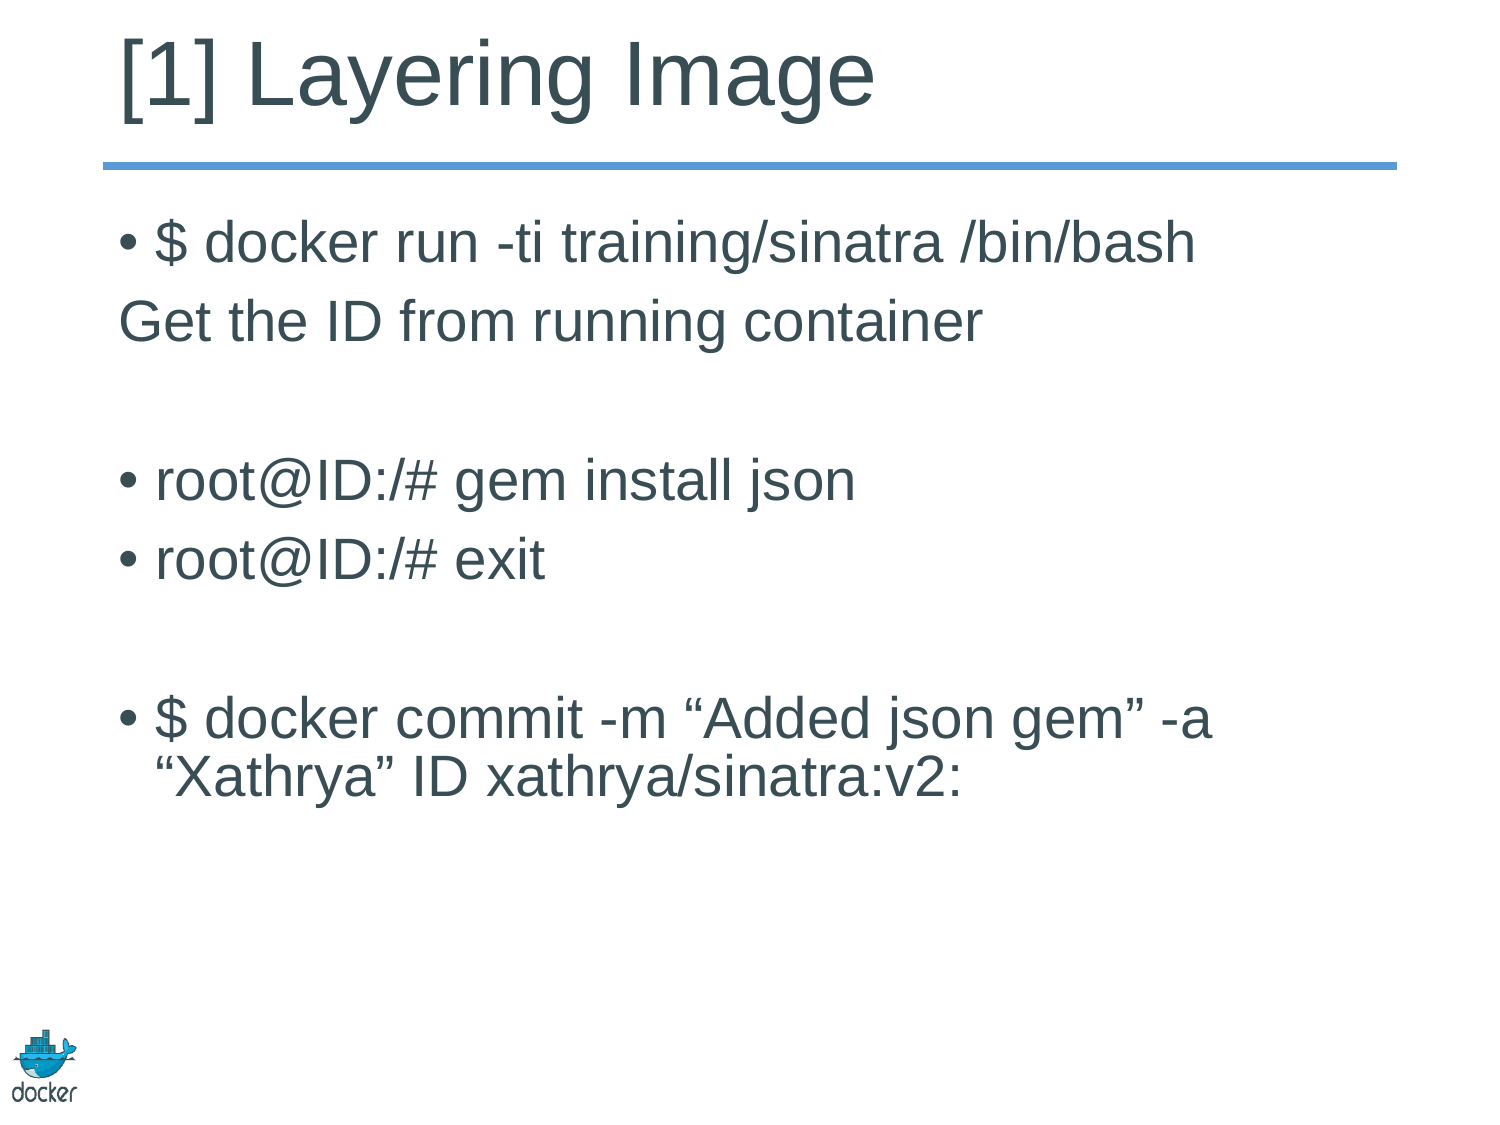

# [1] Layering Image
$ docker run -ti training/sinatra /bin/bash
Get the ID from running container

root@ID:/# gem install json
root@ID:/# exit

$ docker commit -m “Added json gem” -a “Xathrya” ID xathrya/sinatra:v2: